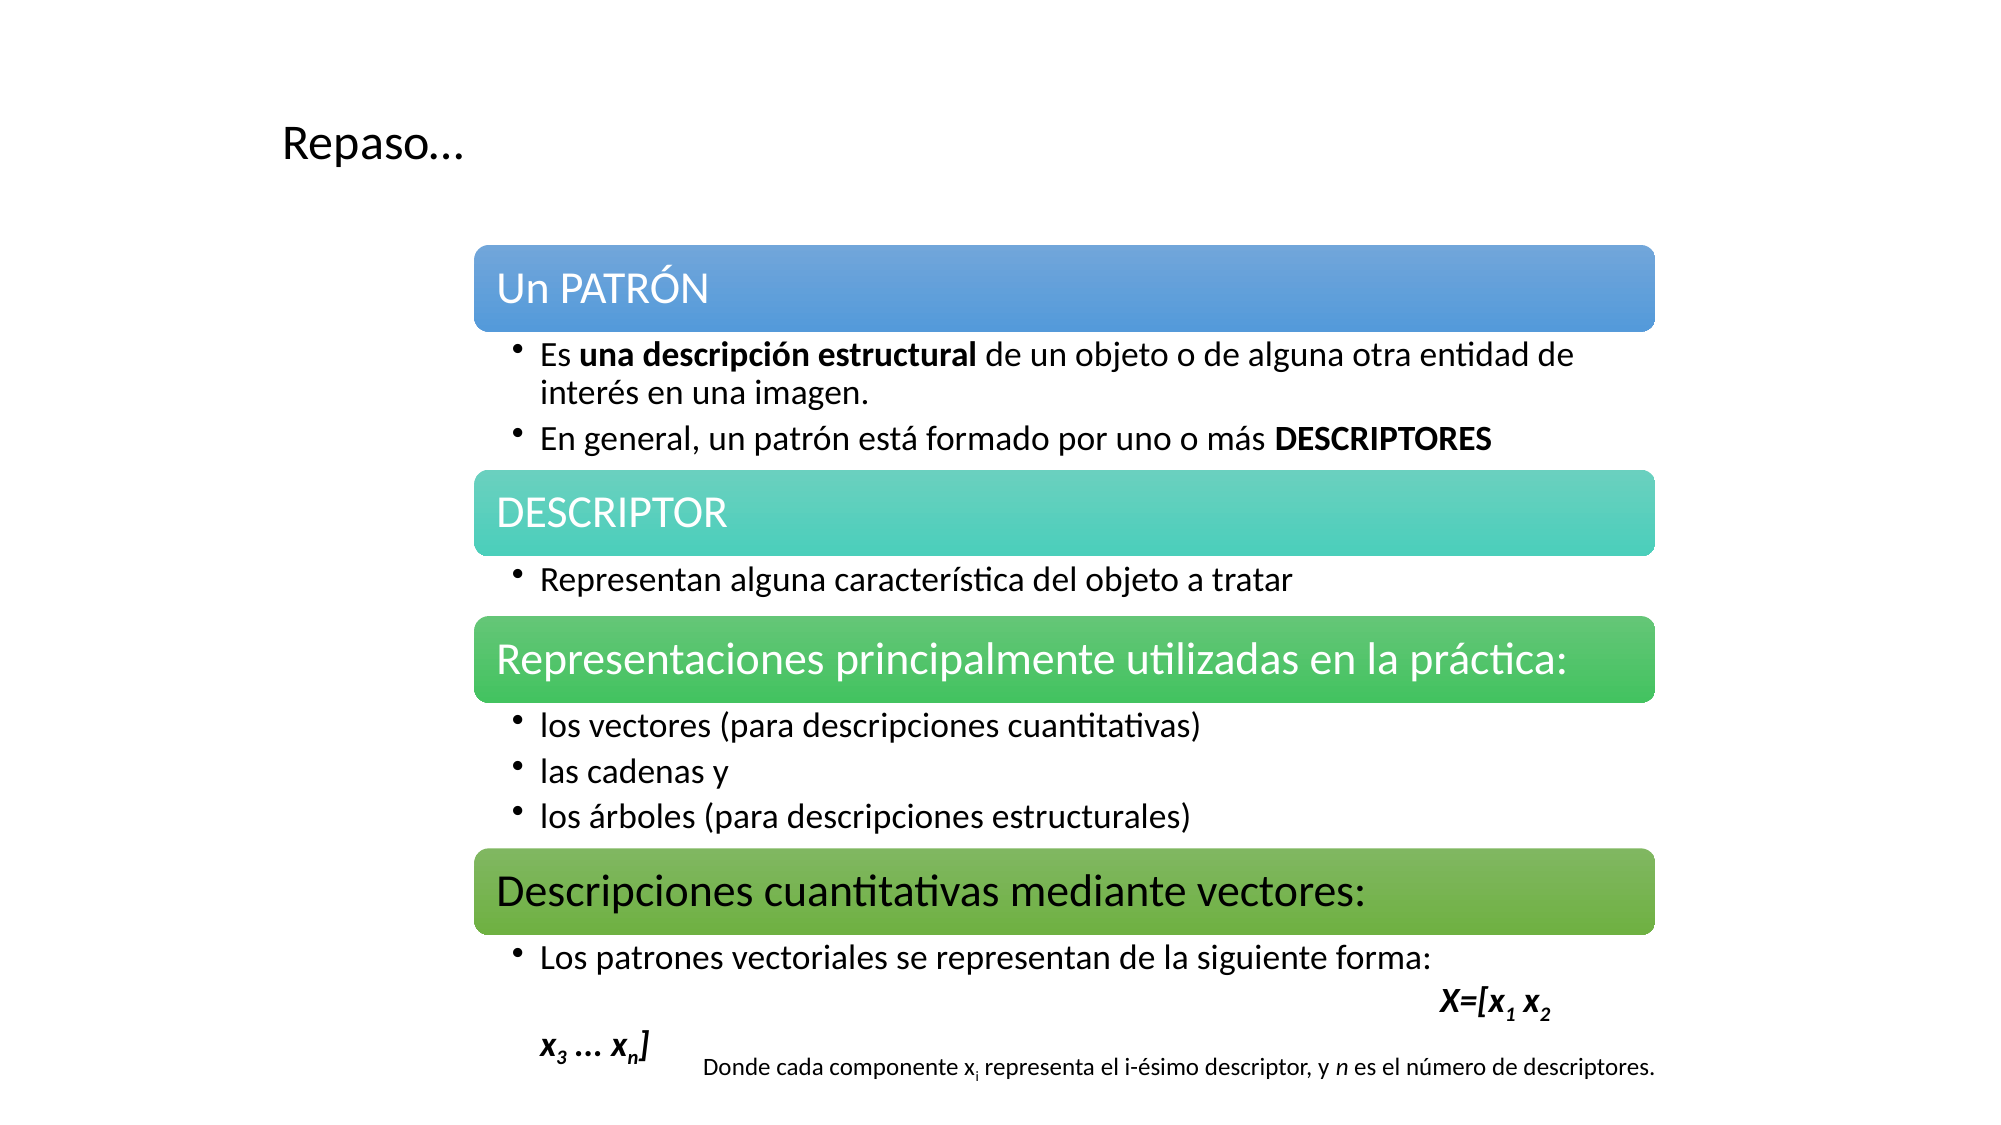

# Repaso…
Un PATRÓN
Es una descripción estructural de un objeto o de alguna otra entidad de interés en una imagen.
En general, un patrón está formado por uno o más DESCRIPTORES
DESCRIPTOR
Representan alguna característica del objeto a tratar
Representaciones principalmente utilizadas en la práctica:
los vectores (para descripciones cuantitativas)
las cadenas y
los árboles (para descripciones estructurales)
Descripciones cuantitativas mediante vectores:
Los patrones vectoriales se representan de la siguiente forma:                                                                     				X=[x1 x2	x3 ... xn]

 Donde cada componente xi representa el i-ésimo descriptor, y n es el número de descriptores.